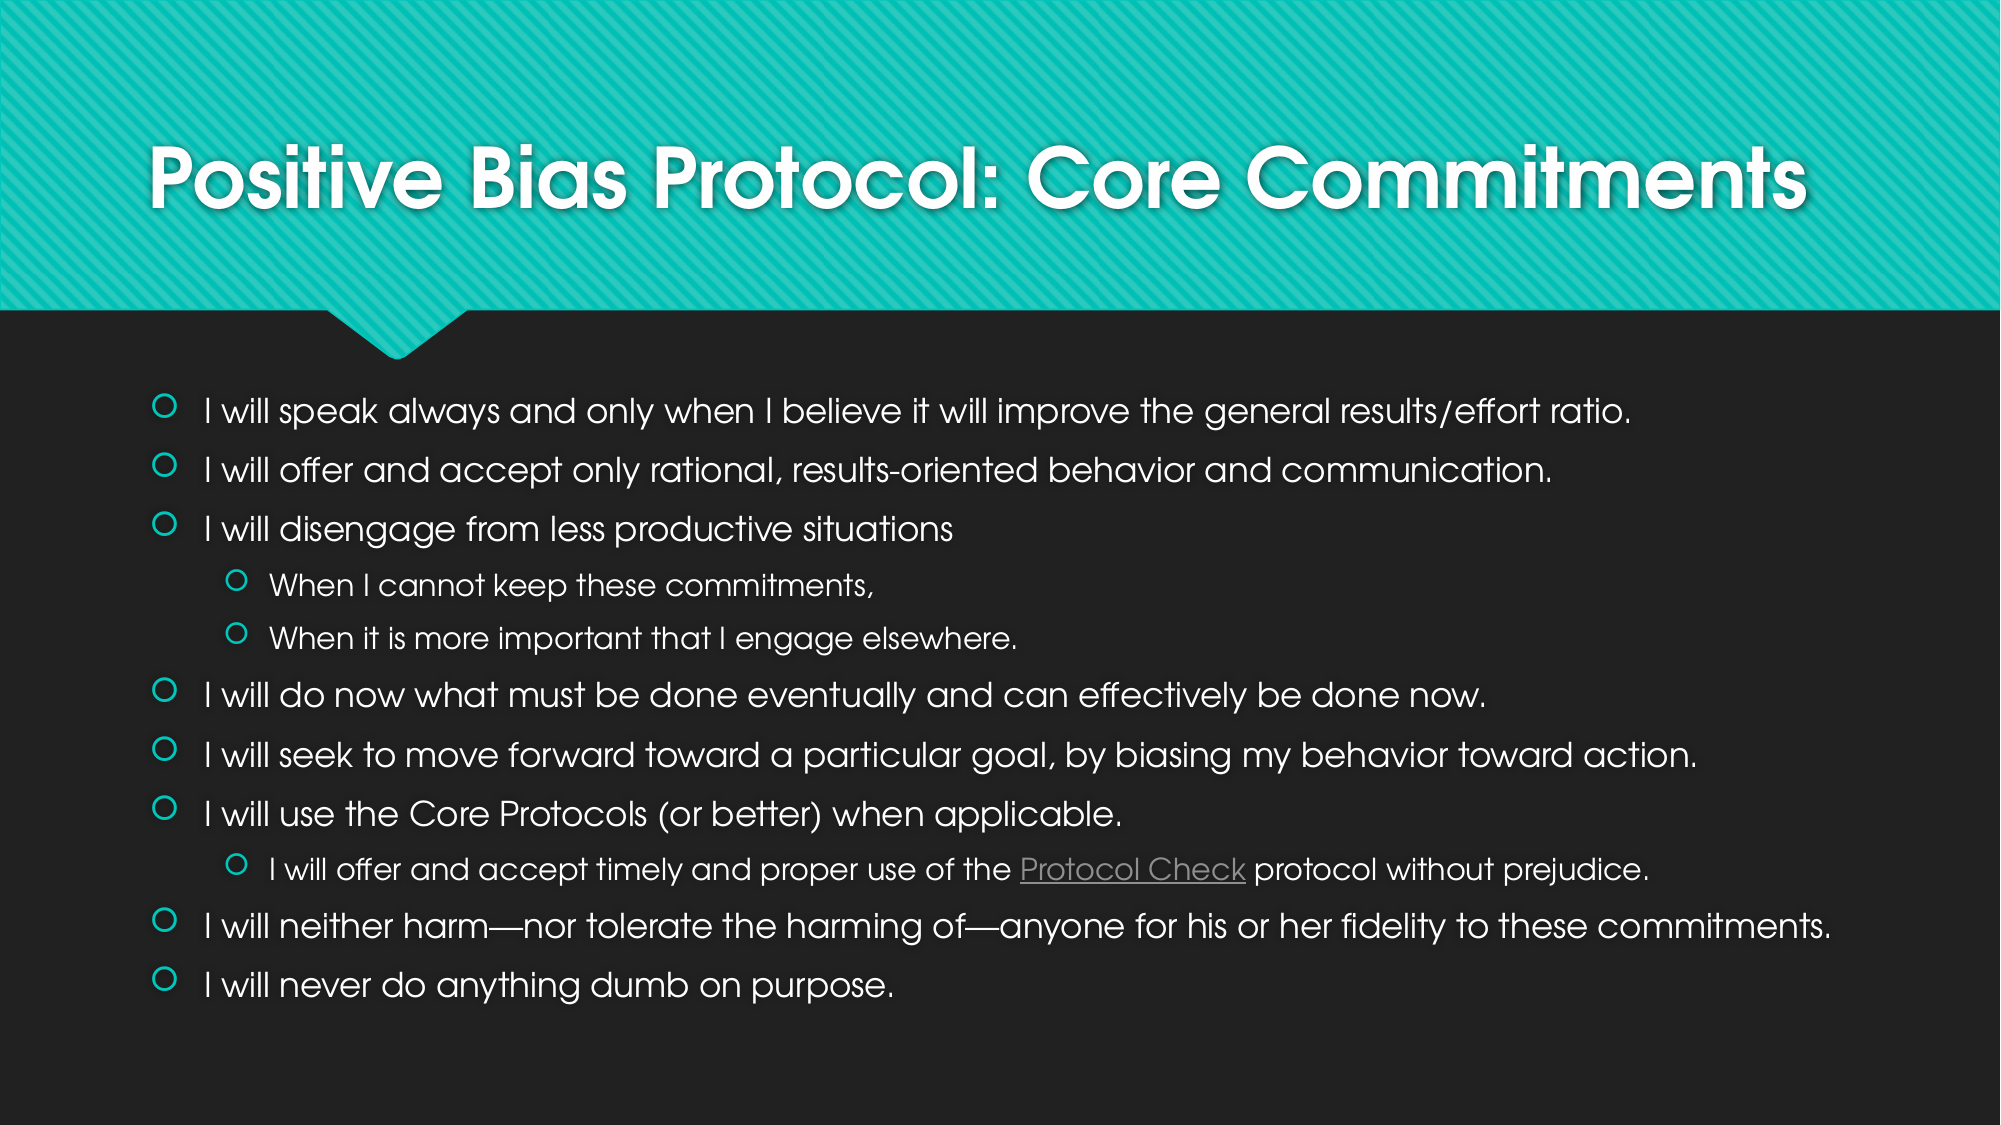

# Positive Bias Protocol: Core Commitments
I will speak always and only when I believe it will improve the general results/effort ratio.
I will offer and accept only rational, results-oriented behavior and communication.
I will disengage from less productive situations
When I cannot keep these commitments,
When it is more important that I engage elsewhere.
I will do now what must be done eventually and can effectively be done now.
I will seek to move forward toward a particular goal, by biasing my behavior toward action.
I will use the Core Protocols (or better) when applicable.
I will offer and accept timely and proper use of the Protocol Check protocol without prejudice.
I will neither harm—nor tolerate the harming of—anyone for his or her fidelity to these commitments.
I will never do anything dumb on purpose.